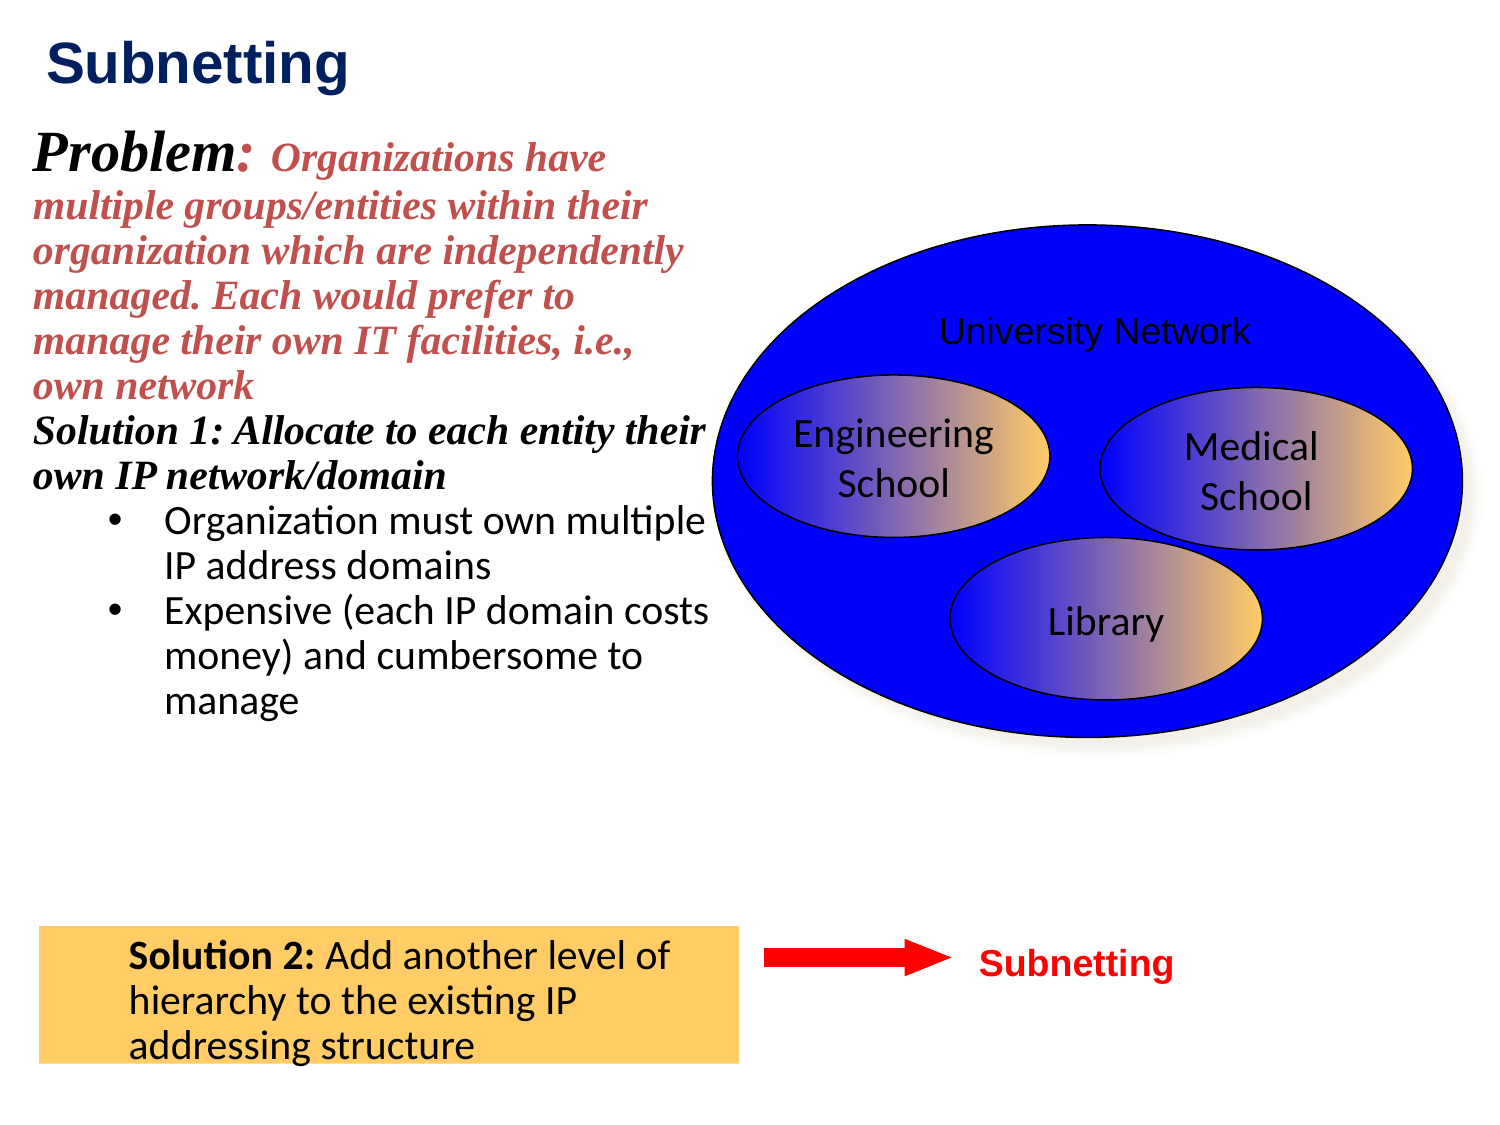

# Subnetting
Problem: Organizations have multiple groups/entities within their organization which are independently managed. Each would prefer to manage their own IT facilities, i.e., own network
Solution 1: Allocate to each entity their own IP network/domain
Organization must own multiple IP address domains
Expensive (each IP domain costs money) and cumbersome to manage

University Network
Engineering
School
Medical
School
Library

Subnetting
Solution 2: Add another level of hierarchy to the existing IP addressing structure